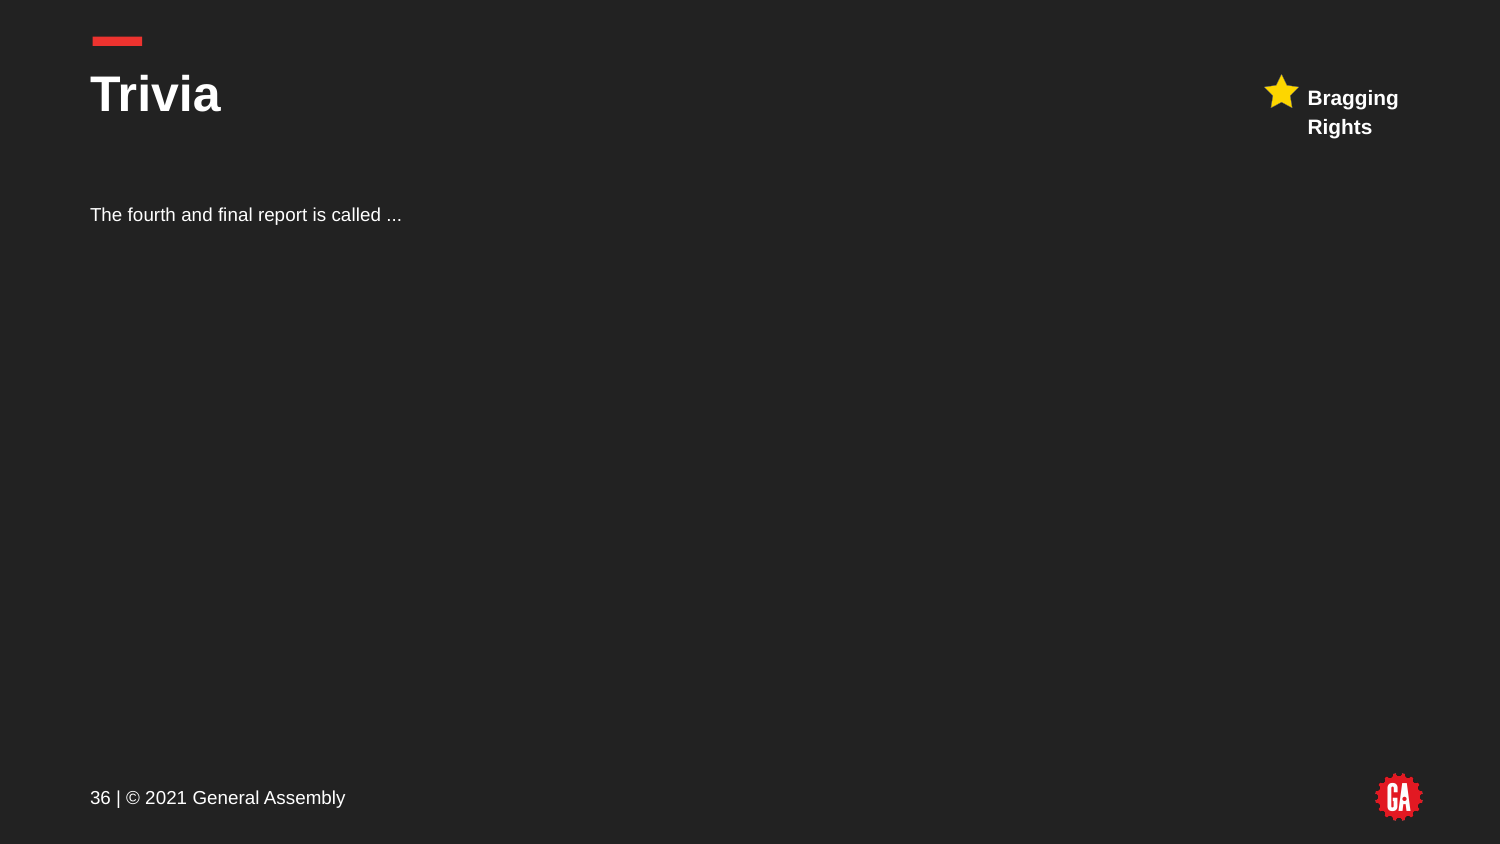

# Trivia
Bragging Rights
The fourth and final report is called ...
36 | © 2021 General Assembly